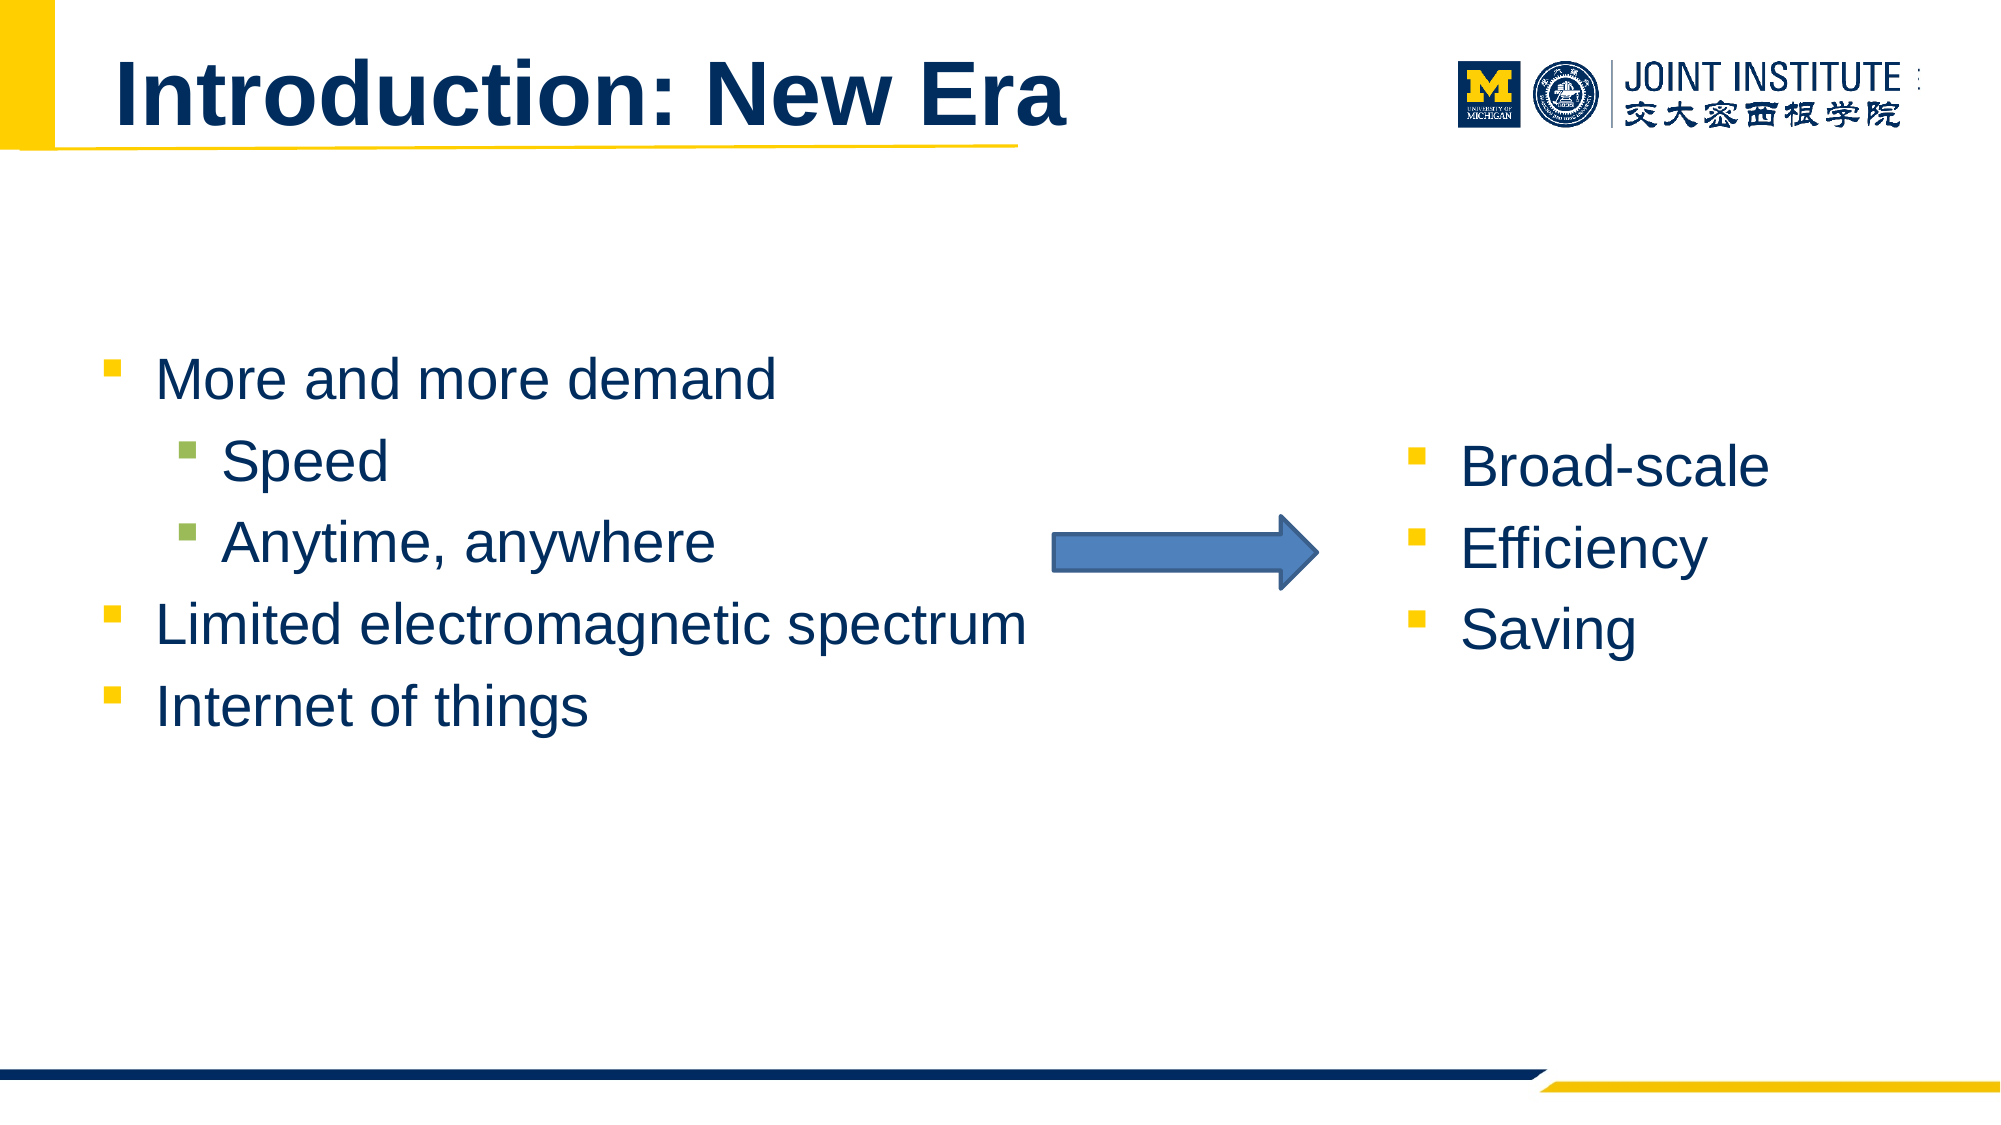

# Introduction: New Era
More and more demand
Speed
Anytime, anywhere
Limited electromagnetic spectrum
Internet of things

Broad-scale
Efficiency
Saving